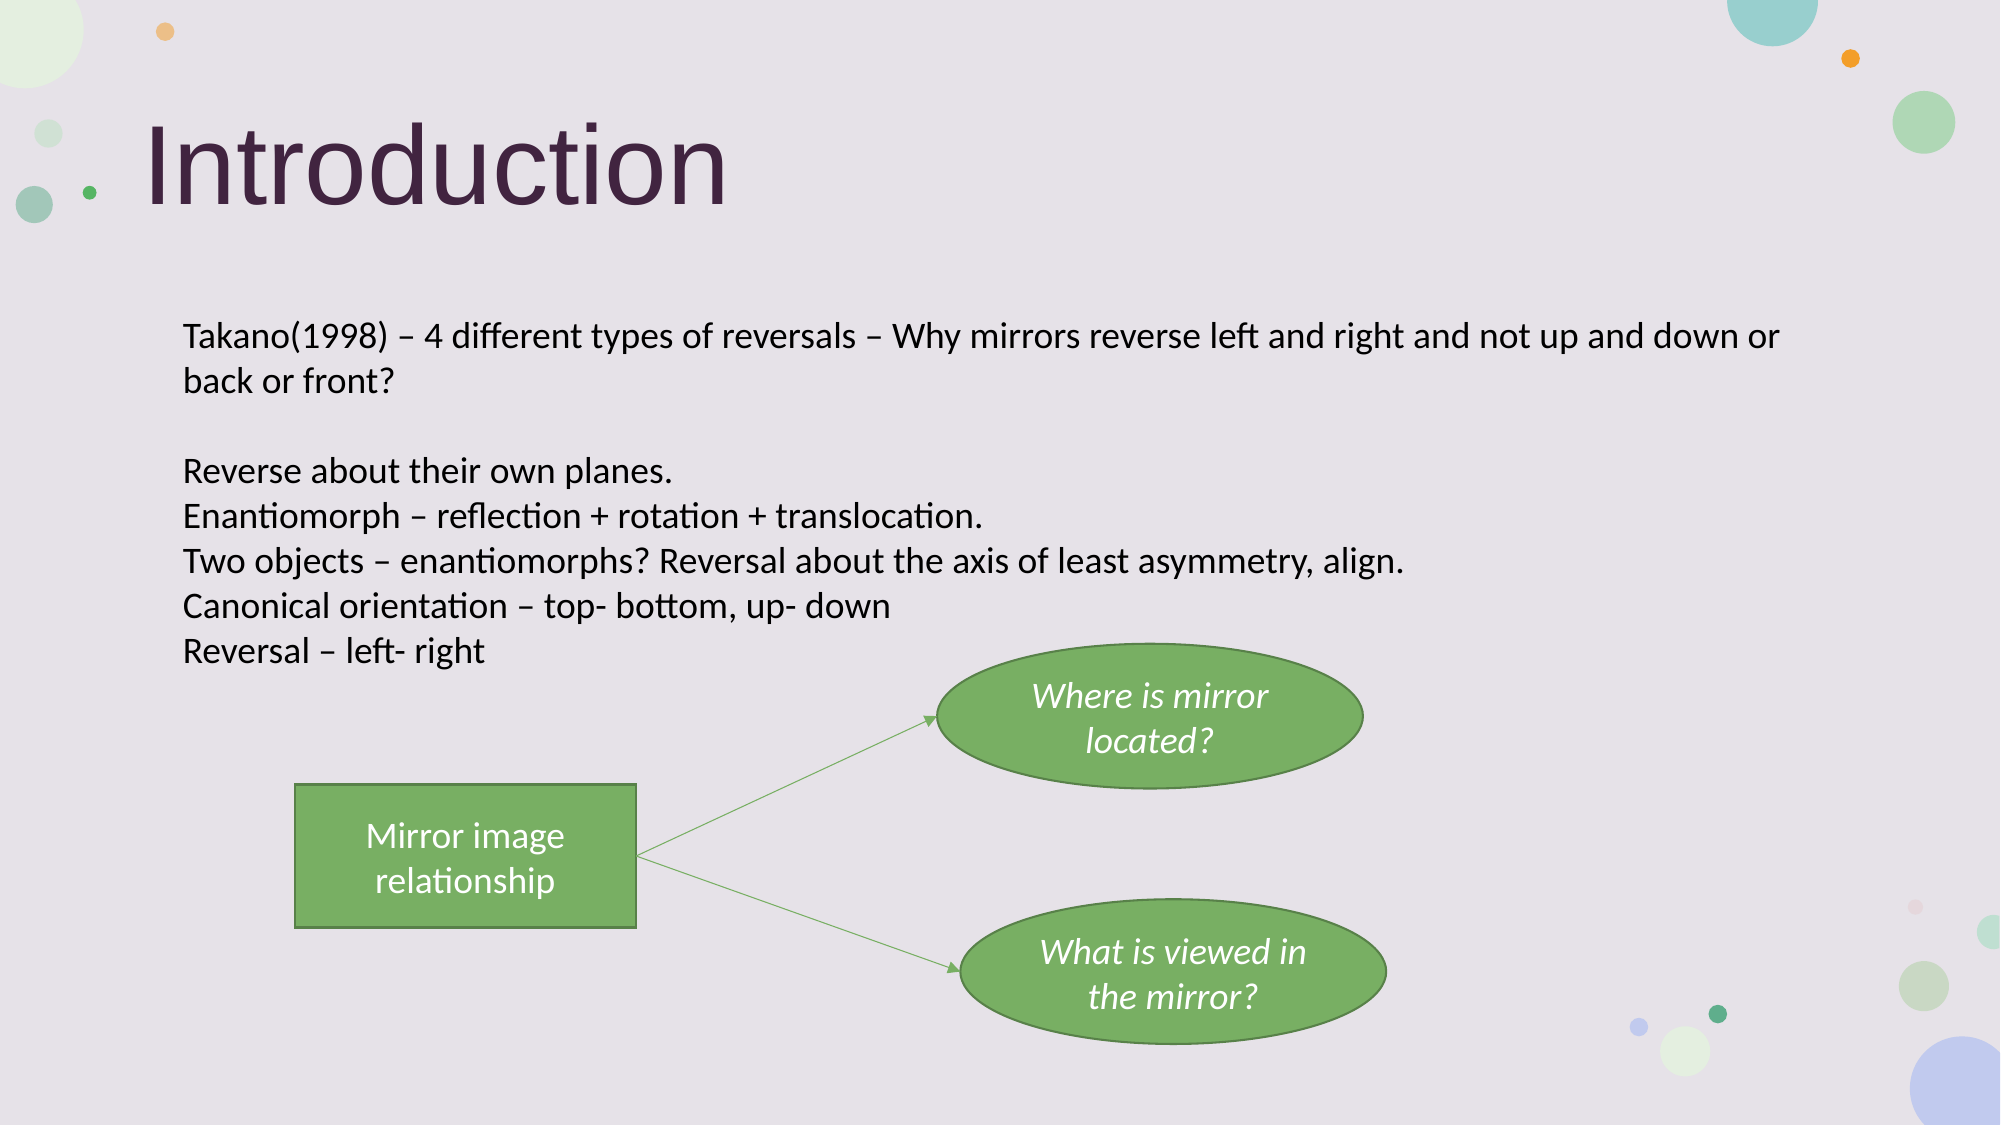

# Introduction
Takano(1998) – 4 different types of reversals – Why mirrors reverse left and right and not up and down or back or front?

Reverse about their own planes.
Enantiomorph – reflection + rotation + translocation.
Two objects – enantiomorphs? Reversal about the axis of least asymmetry, align.
Canonical orientation – top- bottom, up- down
Reversal – left- right
Where is mirror located?
Mirror image relationship
What is viewed in the mirror?